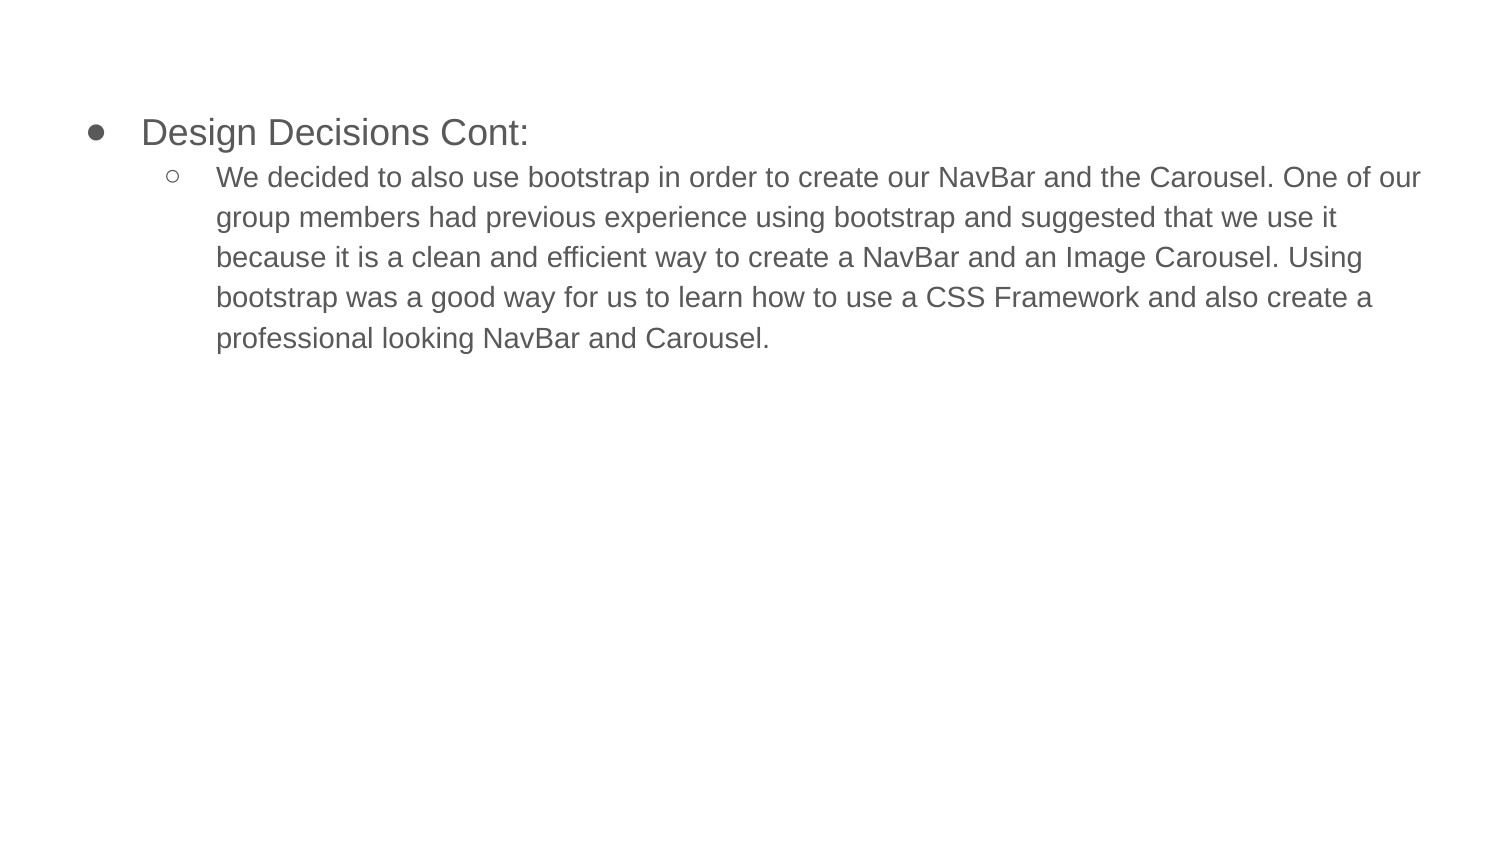

Design Decisions Cont:
We decided to also use bootstrap in order to create our NavBar and the Carousel. One of our group members had previous experience using bootstrap and suggested that we use it because it is a clean and efficient way to create a NavBar and an Image Carousel. Using bootstrap was a good way for us to learn how to use a CSS Framework and also create a professional looking NavBar and Carousel.